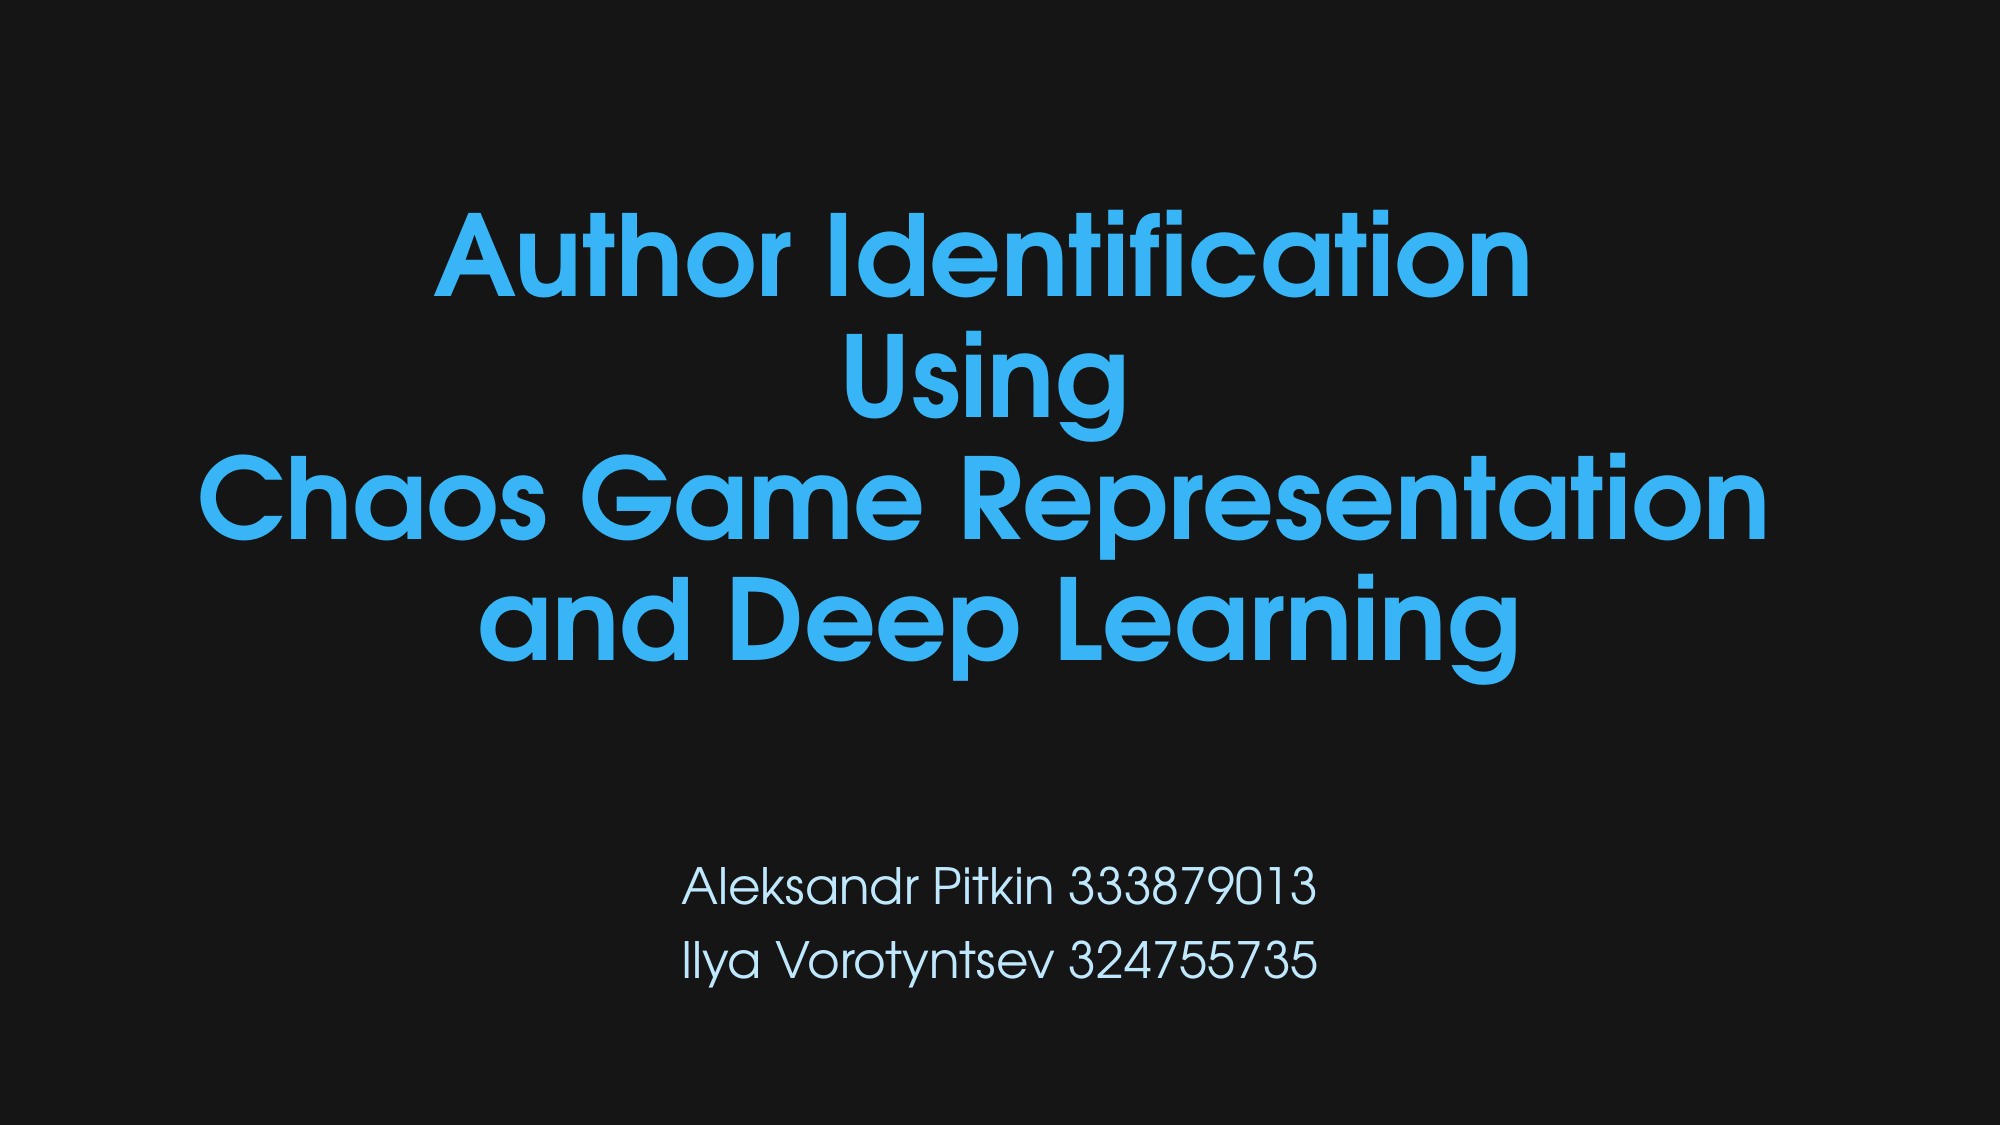

# Author Identification Using Chaos Game Representation and Deep Learning
Aleksandr Pitkin 333879013
Ilya Vorotyntsev 324755735